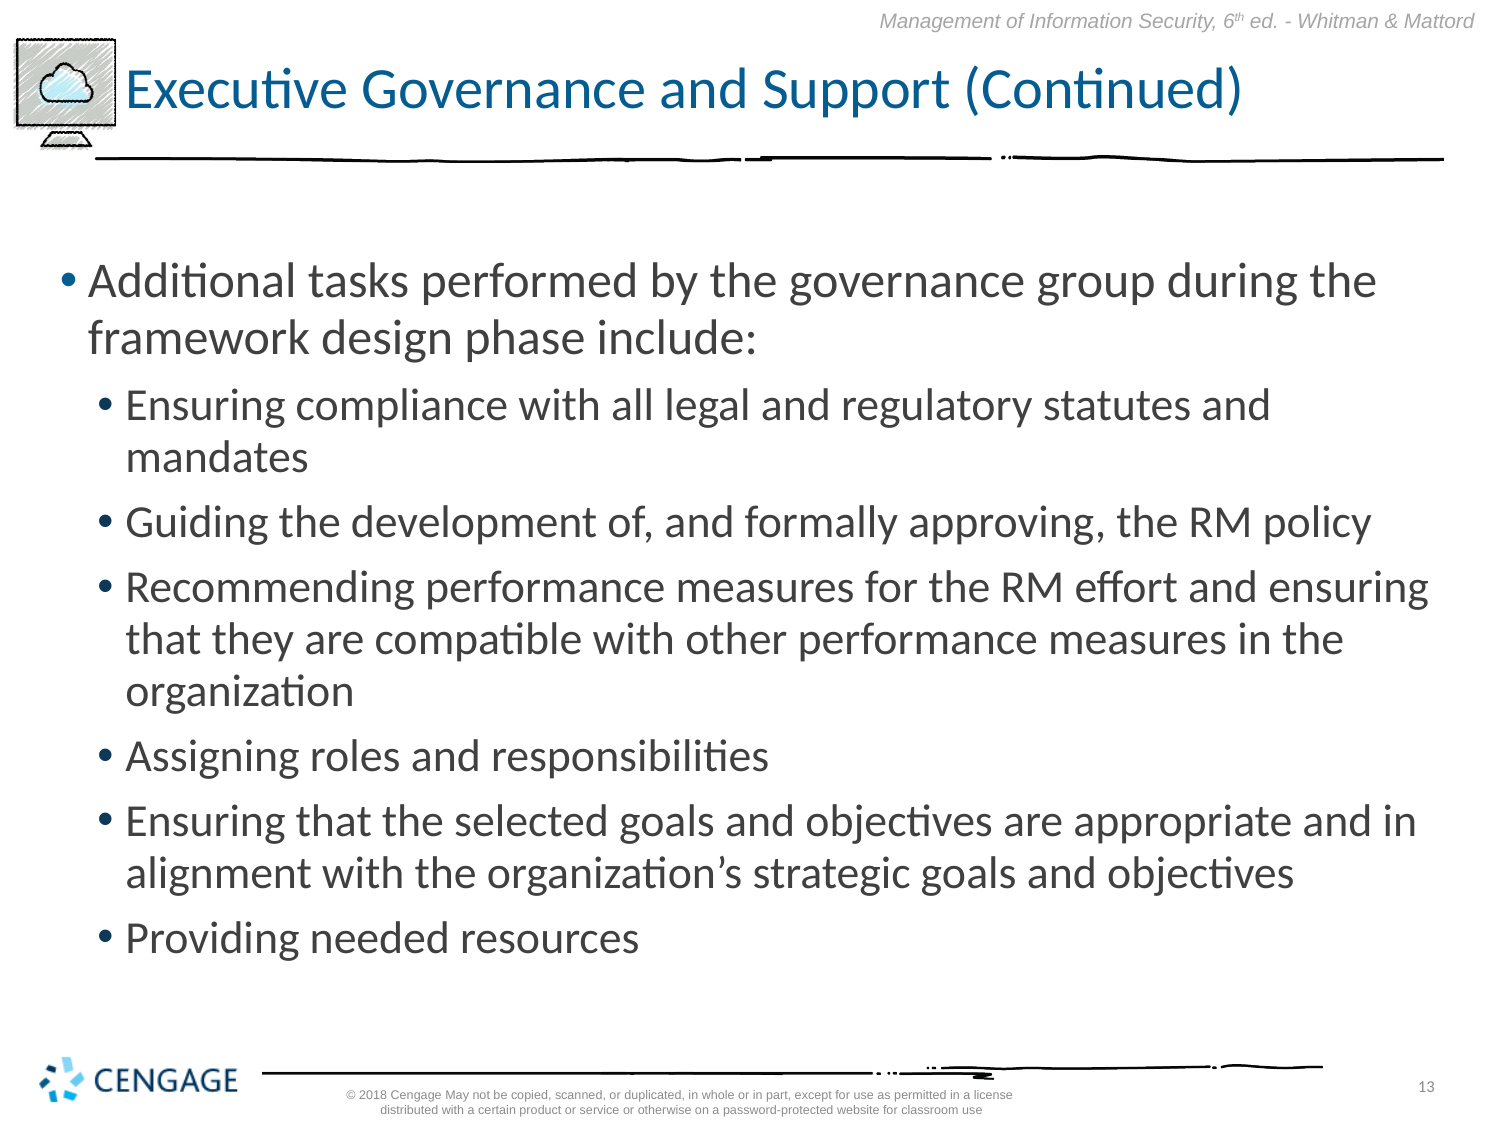

# Executive Governance and Support (Continued)
Additional tasks performed by the governance group during the framework design phase include:
Ensuring compliance with all legal and regulatory statutes and mandates
Guiding the development of, and formally approving, the RM policy
Recommending performance measures for the RM effort and ensuring that they are compatible with other performance measures in the organization
Assigning roles and responsibilities
Ensuring that the selected goals and objectives are appropriate and in alignment with the organization’s strategic goals and objectives
Providing needed resources